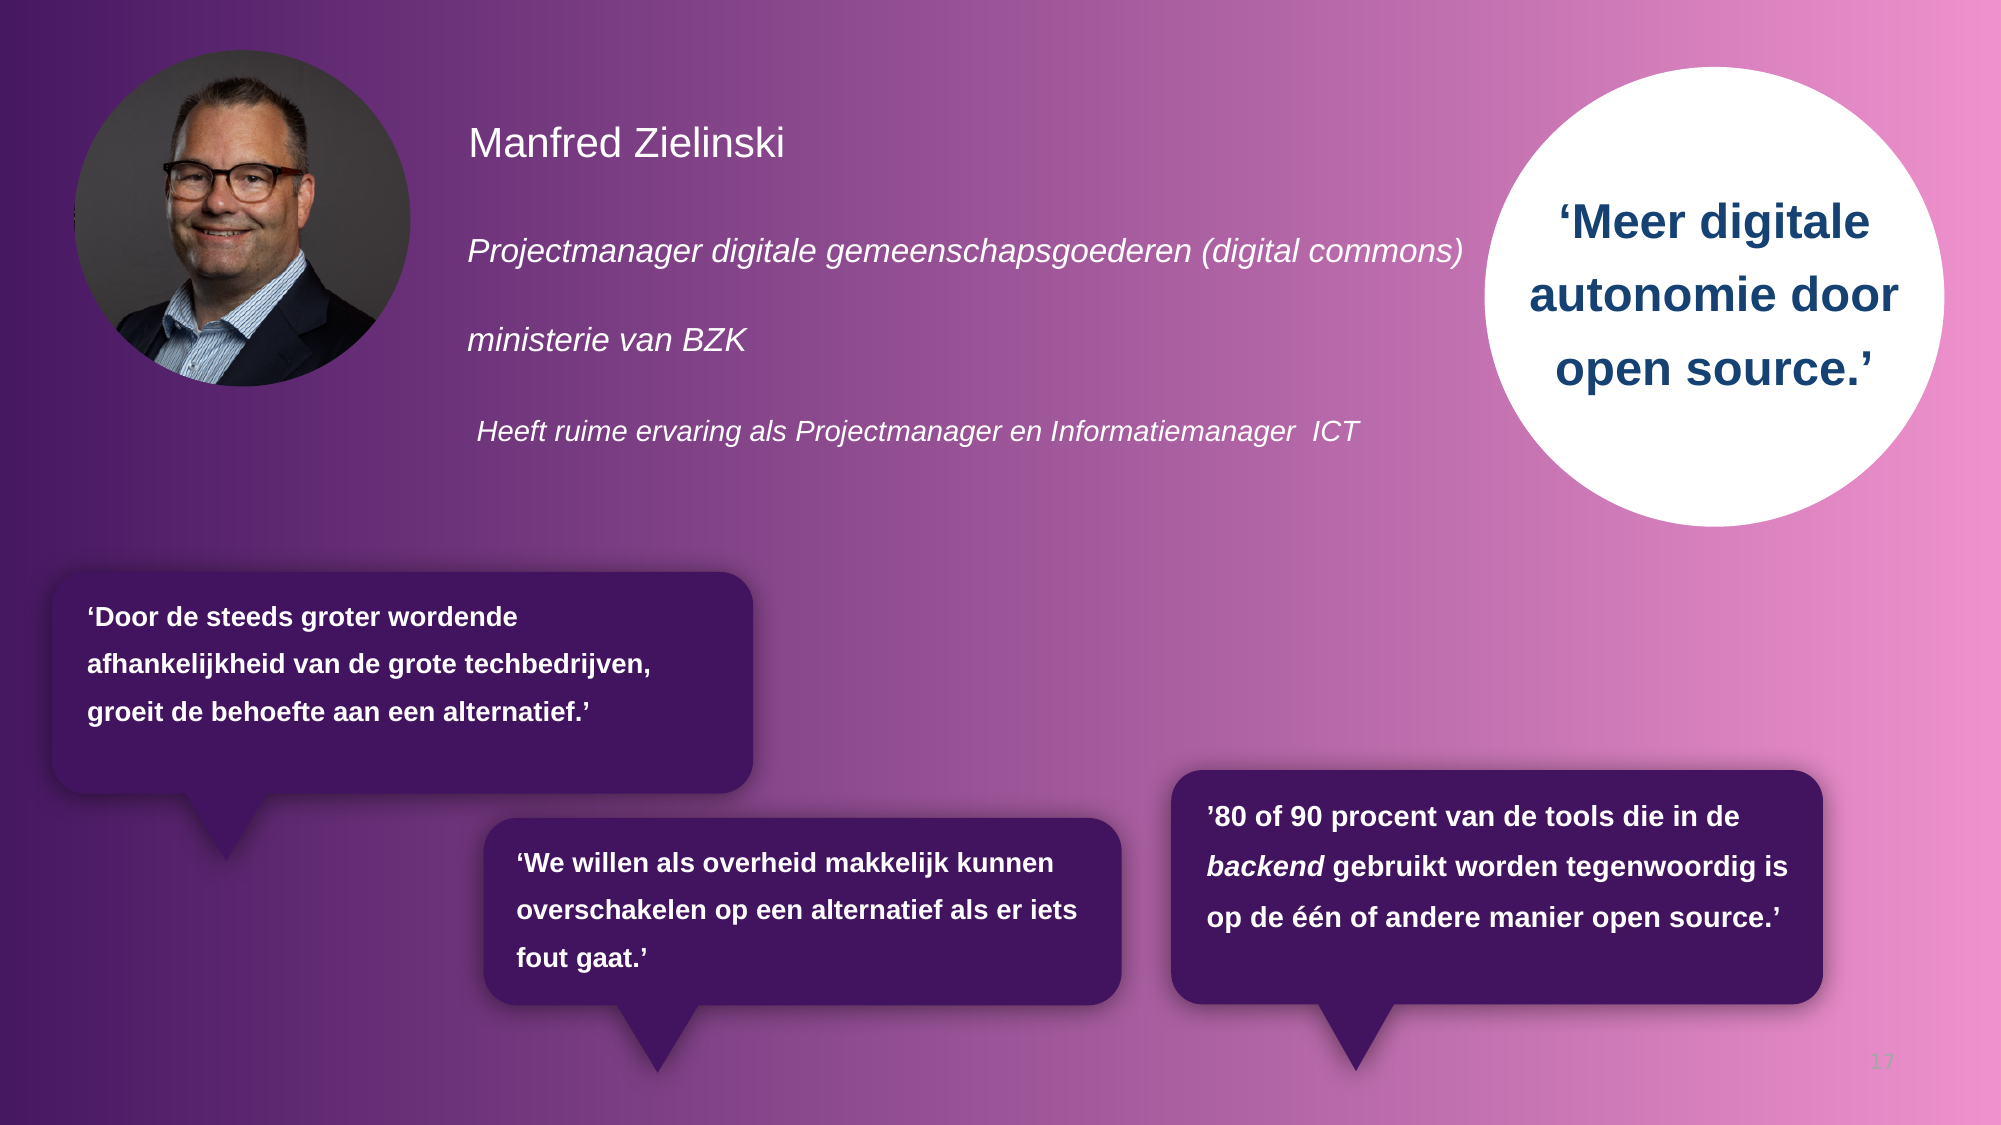

# Manfred Zielinski

‘Meer digitale autonomie door open source.’
Projectmanager digitale gemeenschapsgoederen (digital commons)
ministerie van BZK
 Heeft ruime ervaring als Projectmanager en Informatiemanager  ICT

‘Door de steeds groter wordende afhankelijkheid van de grote techbedrijven, groeit de behoefte aan een alternatief.’

’80 of 90 procent van de tools die in de backend gebruikt worden tegenwoordig is op de één of andere manier open source.’

‘We willen als overheid makkelijk kunnen overschakelen op een alternatief als er iets fout gaat.’
17